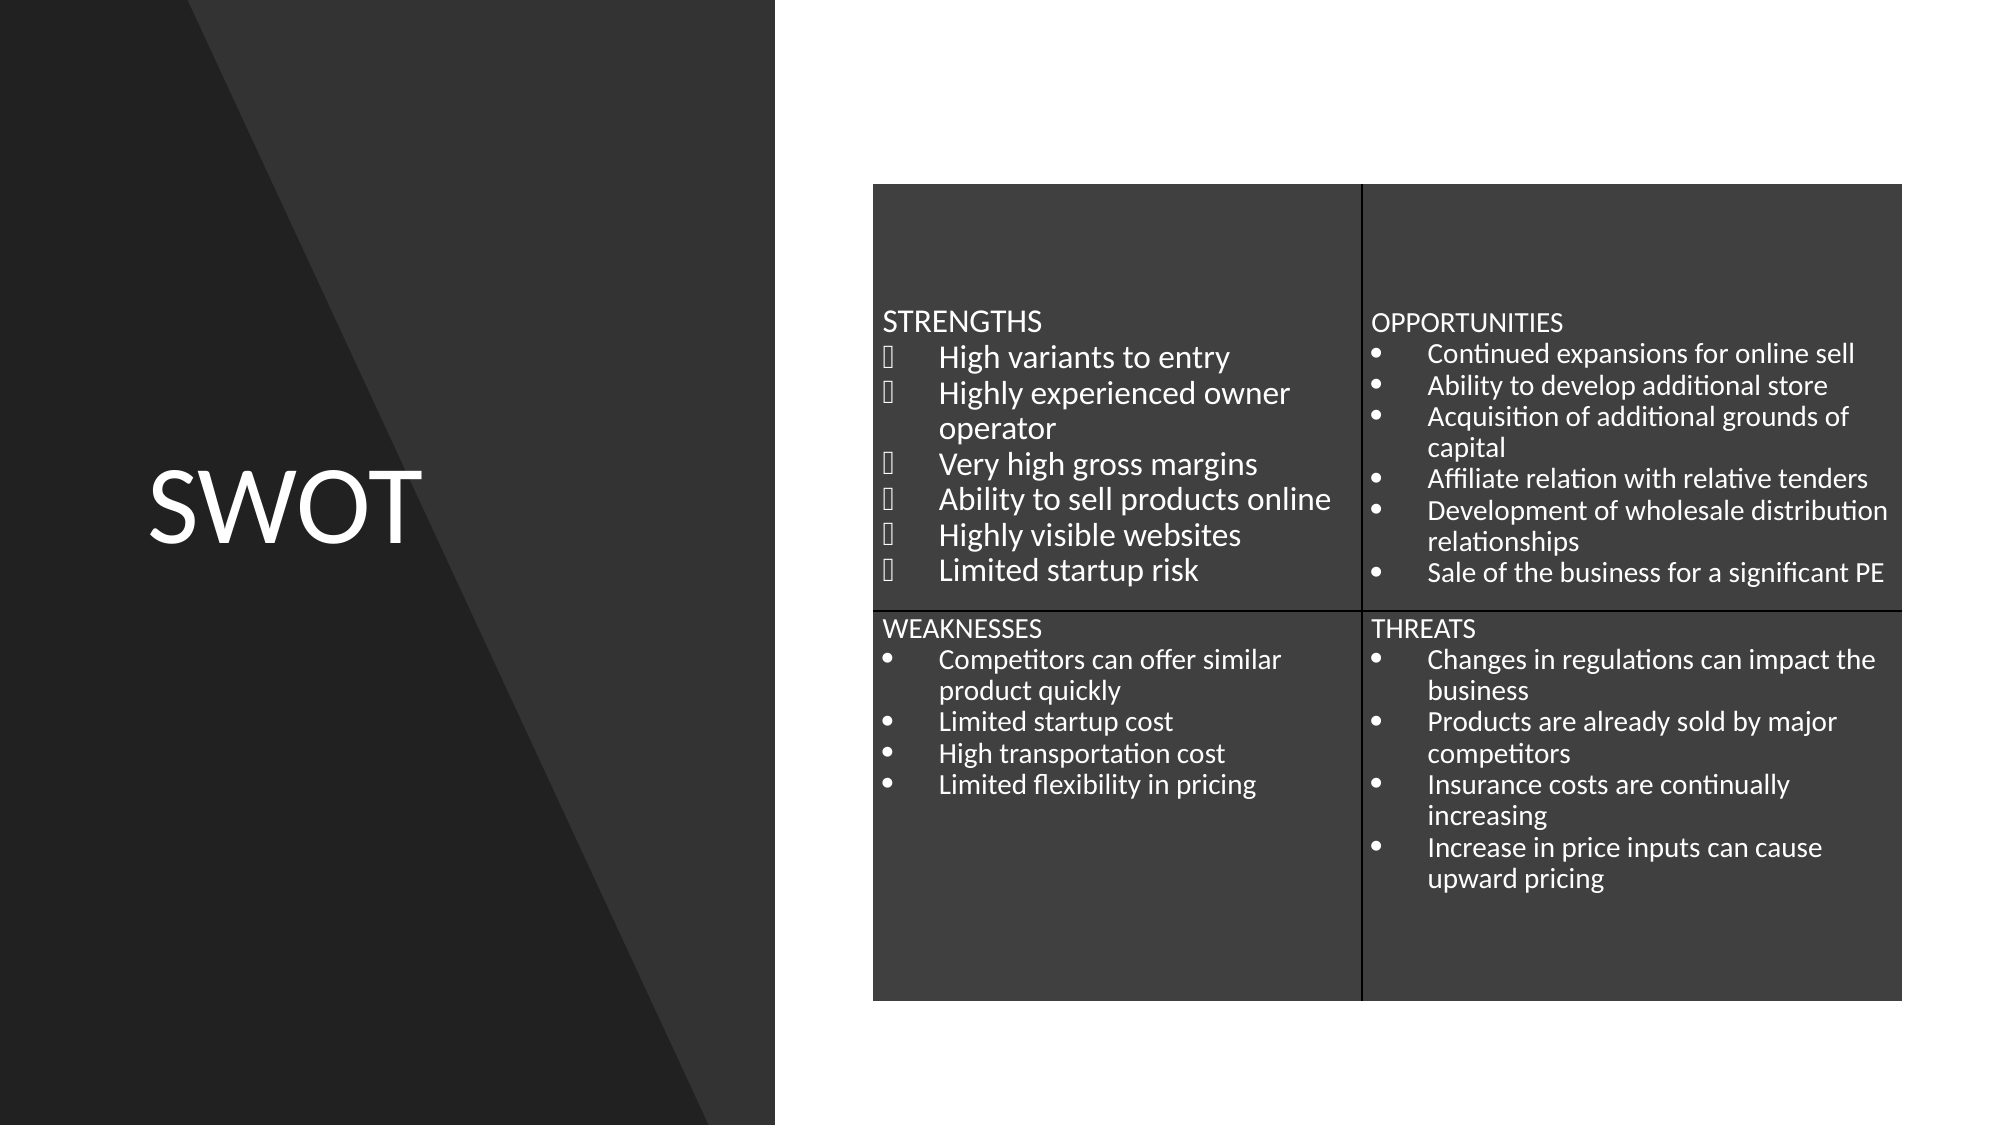

| STRENGTHS High variants to entry Highly experienced owner operator Very high gross margins Ability to sell products online Highly visible websites Limited startup risk | OPPORTUNITIES Continued expansions for online sell Ability to develop additional store Acquisition of additional grounds of capital Affiliate relation with relative tenders Development of wholesale distribution relationships Sale of the business for a significant PE |
| --- | --- |
| WEAKNESSES Competitors can offer similar product quickly Limited startup cost High transportation cost Limited flexibility in pricing | THREATS Changes in regulations can impact the business Products are already sold by major competitors Insurance costs are continually increasing Increase in price inputs can cause upward pricing |
# SWOT